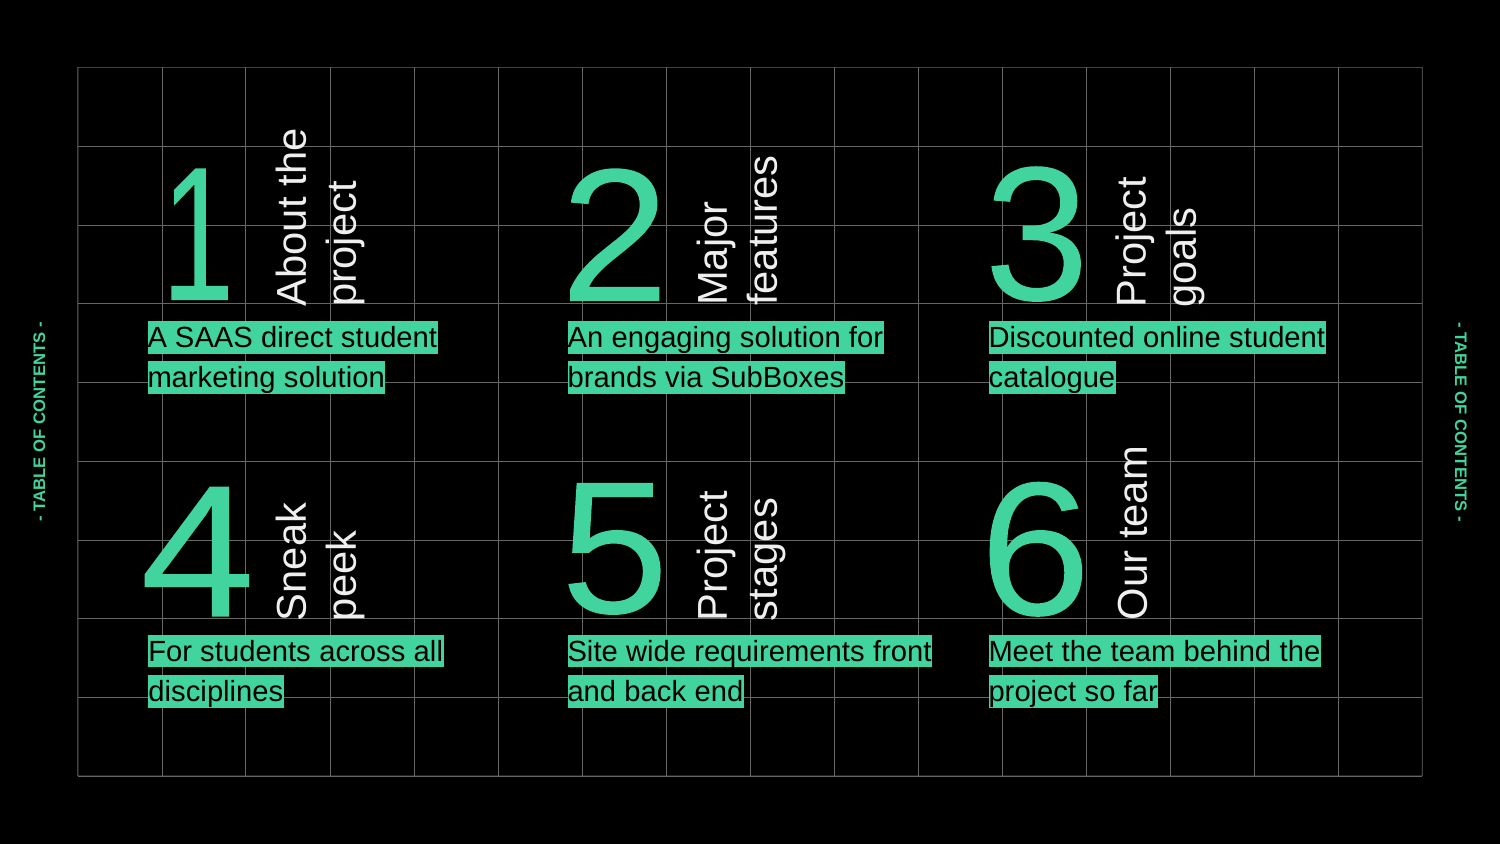

Major features
About the project
Project goals
3
1
2
An engaging solution for brands via SubBoxes
Discounted online student catalogue
A SAAS direct student marketing solution
# - TABLE OF CONTENTS -
- TABLE OF CONTENTS -
Sneak peek
Project stages
Our team
6
5
4
Site wide requirements front and back end
For students across all disciplines
Meet the team behind the project so far